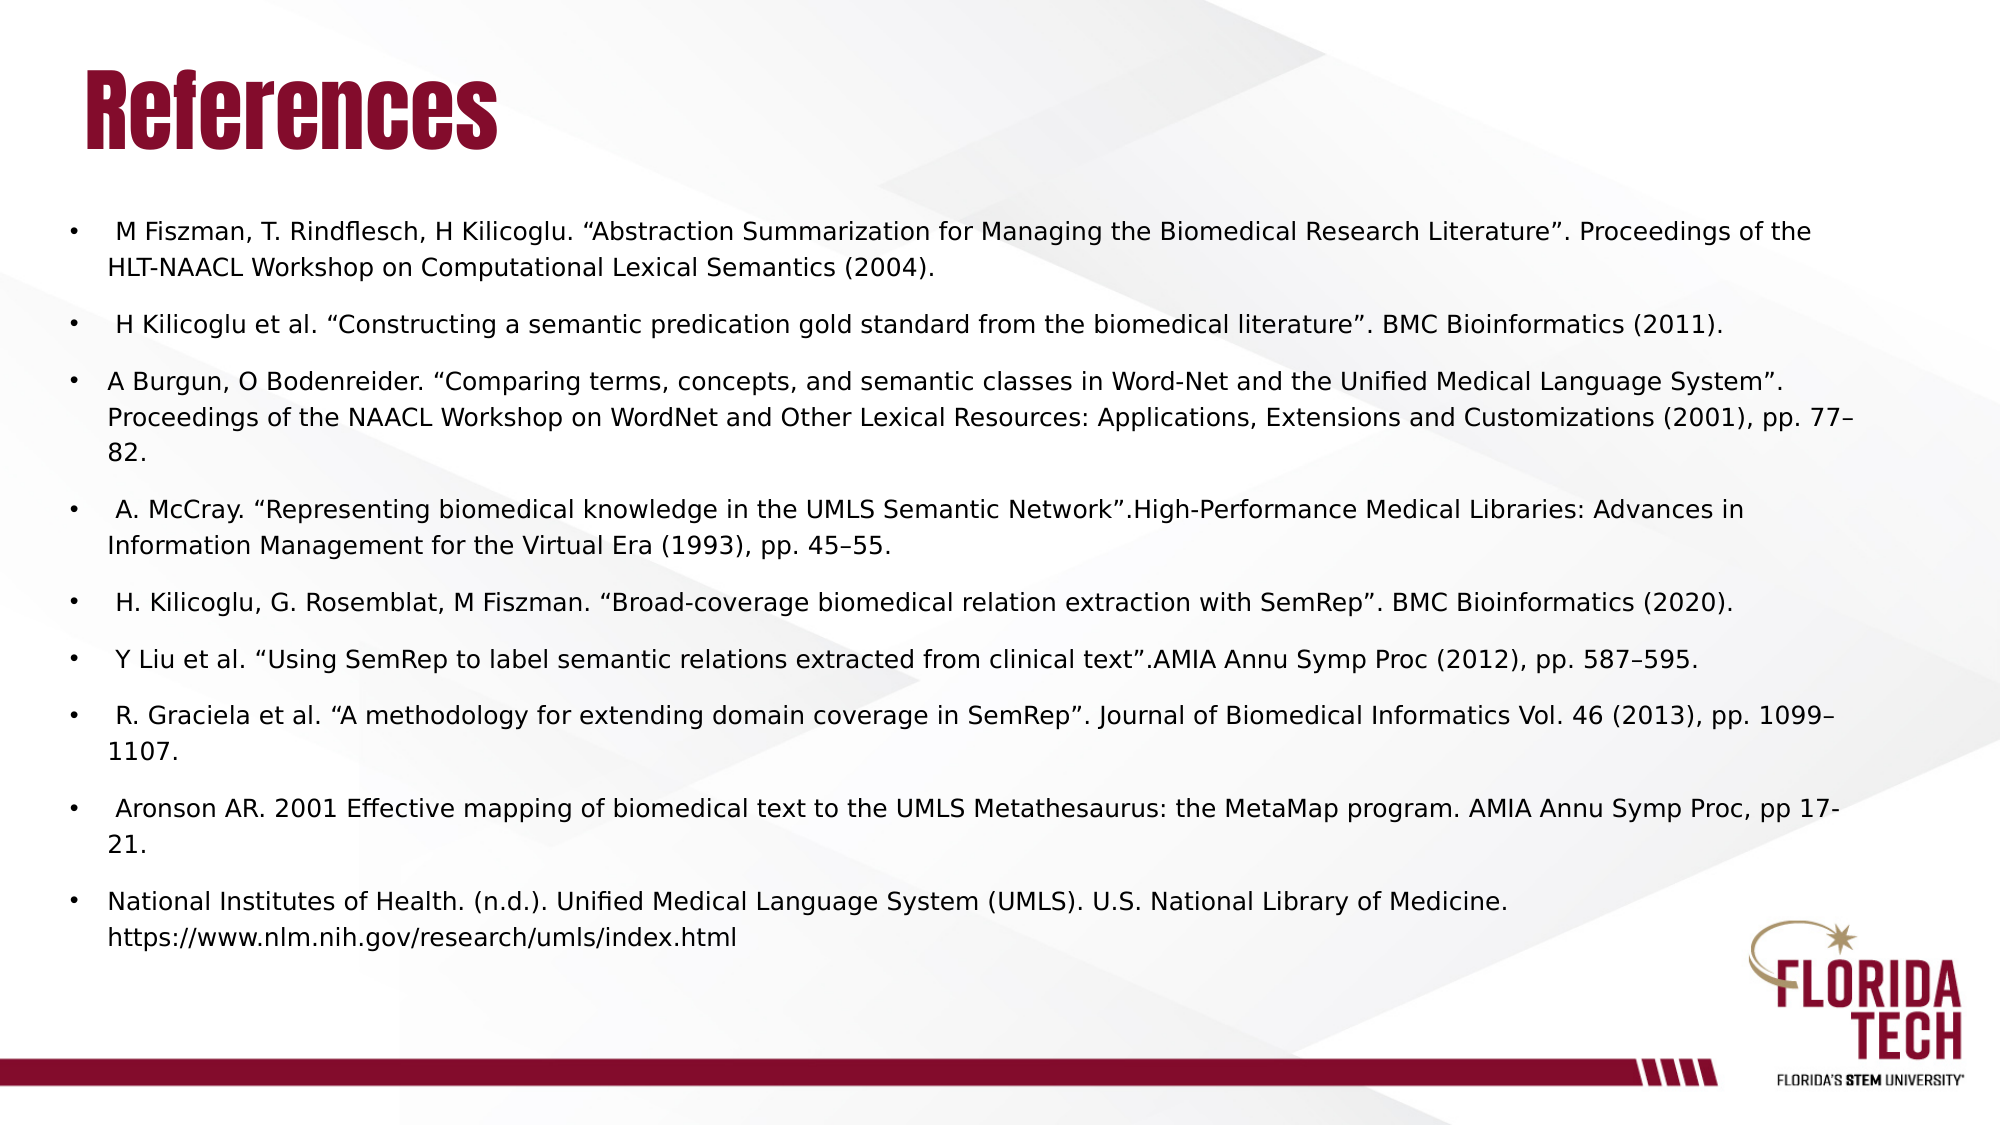

# References
 M Fiszman, T. Rindflesch, H Kilicoglu. “Abstraction Summarization for Managing the Biomedical Research Literature”. Proceedings of the HLT-NAACL Workshop on Computational Lexical Semantics (2004).
 H Kilicoglu et al. “Constructing a semantic predication gold standard from the biomedical literature”. BMC Bioinformatics (2011).
A Burgun, O Bodenreider. “Comparing terms, concepts, and semantic classes in Word-Net and the Unified Medical Language System”. Proceedings of the NAACL Workshop on WordNet and Other Lexical Resources: Applications, Extensions and Customizations (2001), pp. 77–82.
 A. McCray. “Representing biomedical knowledge in the UMLS Semantic Network”.High-Performance Medical Libraries: Advances in Information Management for the Virtual Era (1993), pp. 45–55.
 H. Kilicoglu, G. Rosemblat, M Fiszman. “Broad-coverage biomedical relation extraction with SemRep”. BMC Bioinformatics (2020).
 Y Liu et al. “Using SemRep to label semantic relations extracted from clinical text”.AMIA Annu Symp Proc (2012), pp. 587–595.
 R. Graciela et al. “A methodology for extending domain coverage in SemRep”. Journal of Biomedical Informatics Vol. 46 (2013), pp. 1099–1107.
 Aronson AR. 2001 Effective mapping of biomedical text to the UMLS Metathesaurus: the MetaMap program. AMIA Annu Symp Proc, pp 17-21.
National Institutes of Health. (n.d.). Unified Medical Language System (UMLS). U.S. National Library of Medicine. https://www.nlm.nih.gov/research/umls/index.html